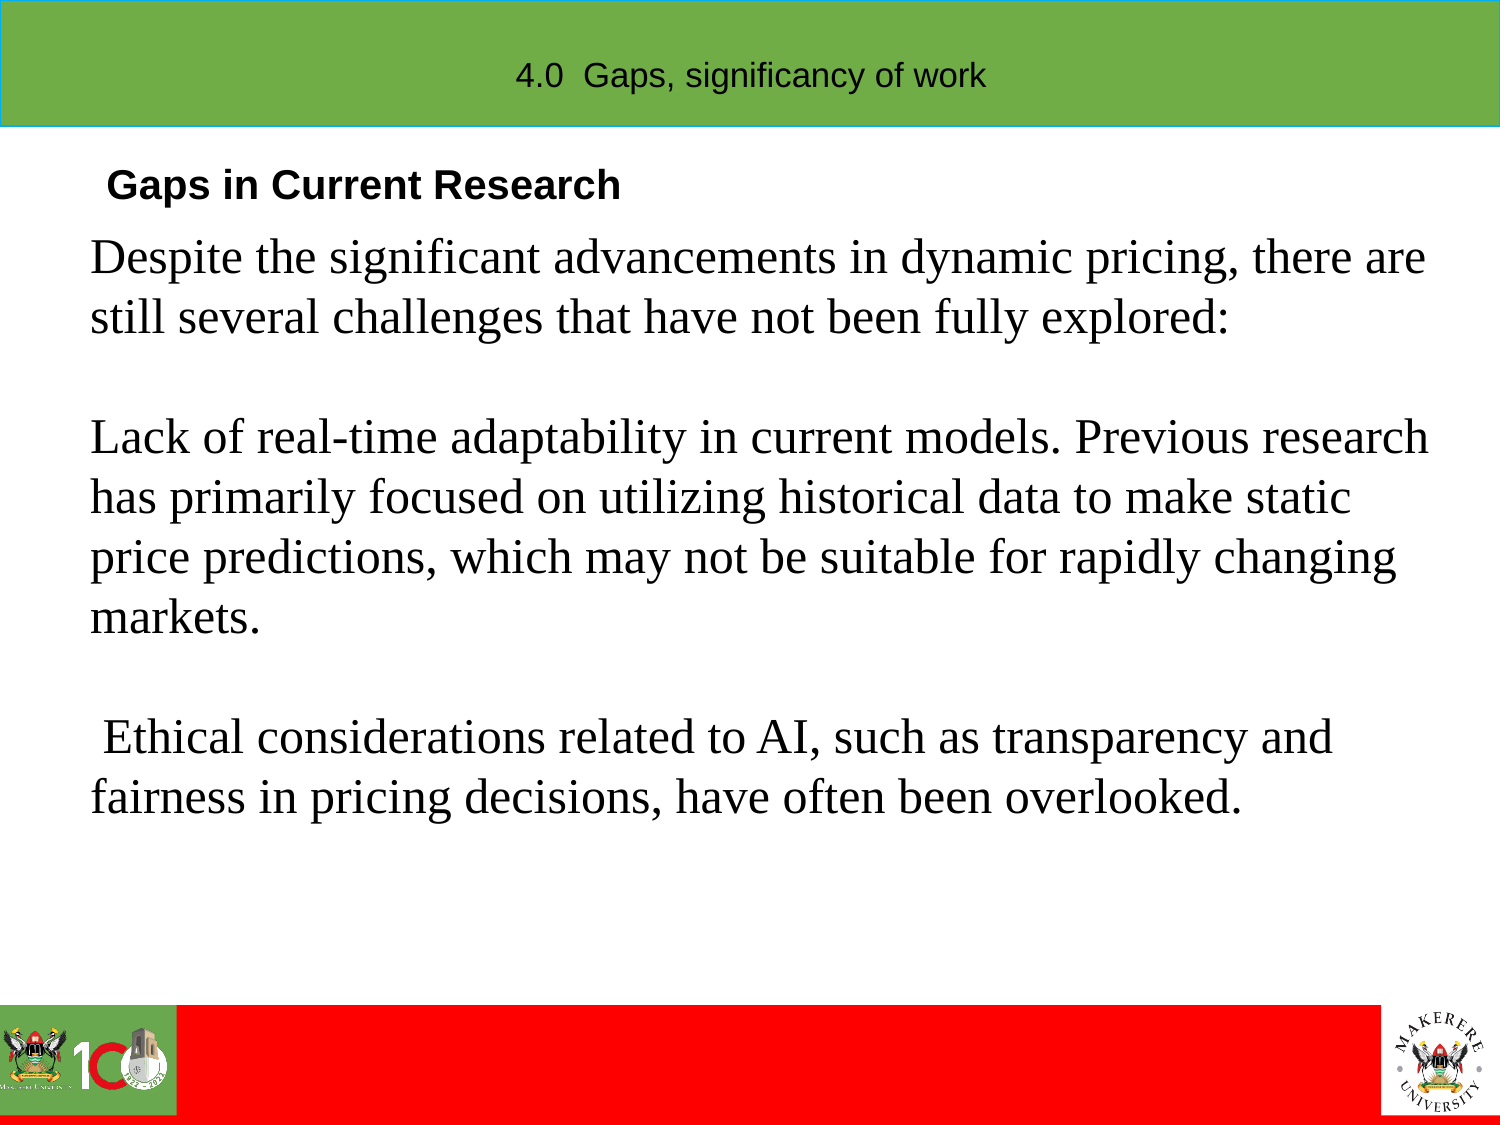

4.0  Gaps, significancy of work
Gaps in Current Research
Despite the significant advancements in dynamic pricing, there are still several challenges that have not been fully explored:

Lack of real-time adaptability in current models. Previous research has primarily focused on utilizing historical data to make static price predictions, which may not be suitable for rapidly changing markets.

 Ethical considerations related to AI, such as transparency and fairness in pricing decisions, have often been overlooked.